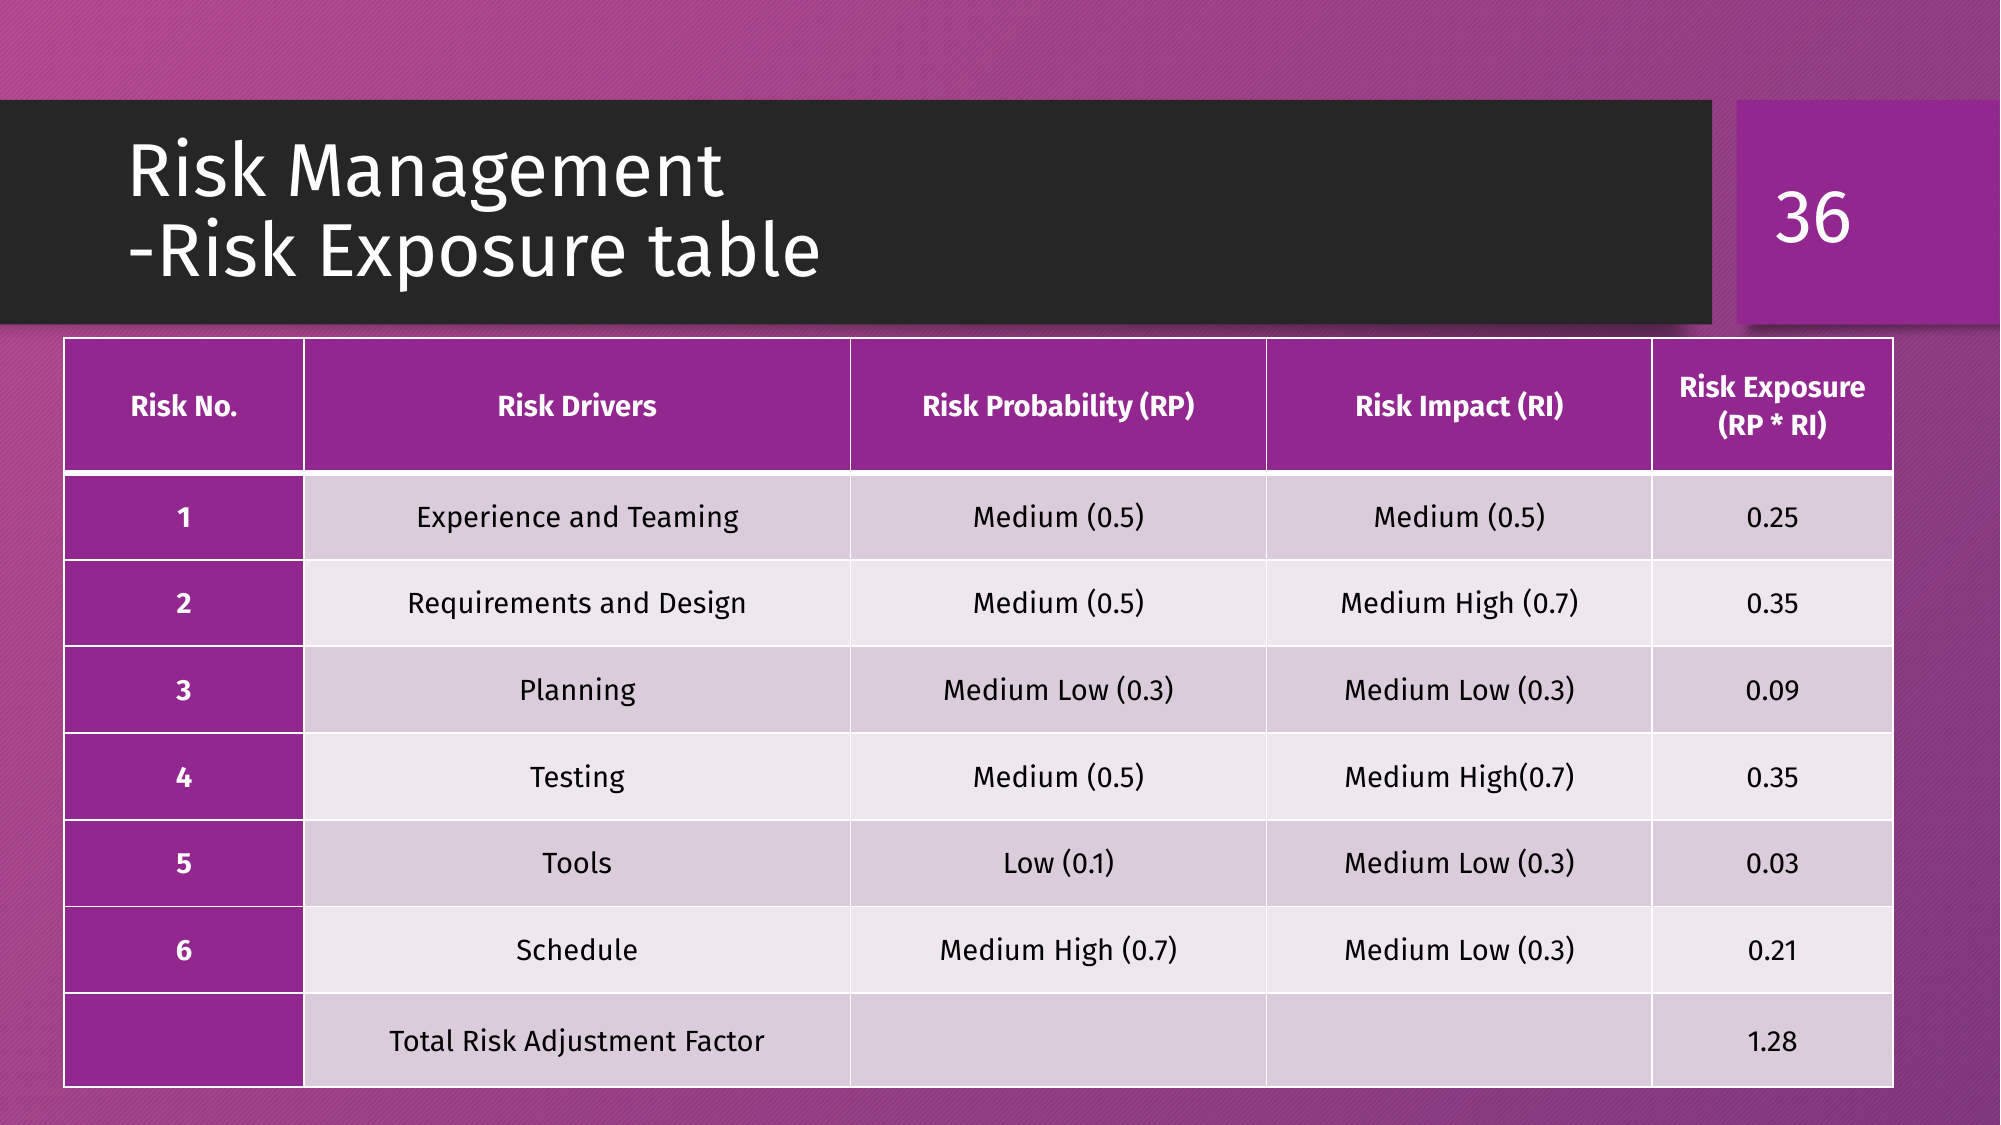

36
# Risk Management -Risk Exposure table
| Risk No. | Risk Drivers | Risk Probability (RP) | Risk Impact (RI) | Risk Exposure (RP \* RI) |
| --- | --- | --- | --- | --- |
| 1 | Experience and Teaming | Medium (0.5) | Medium (0.5) | 0.25 |
| 2 | Requirements and Design | Medium (0.5) | Medium High (0.7) | 0.35 |
| 3 | Planning | Medium Low (0.3) | Medium Low (0.3) | 0.09 |
| 4 | Testing | Medium (0.5) | Medium High(0.7) | 0.35 |
| 5 | Tools | Low (0.1) | Medium Low (0.3) | 0.03 |
| 6 | Schedule | Medium High (0.7) | Medium Low (0.3) | 0.21 |
|  | Total Risk Adjustment Factor |  |  | 1.28 |